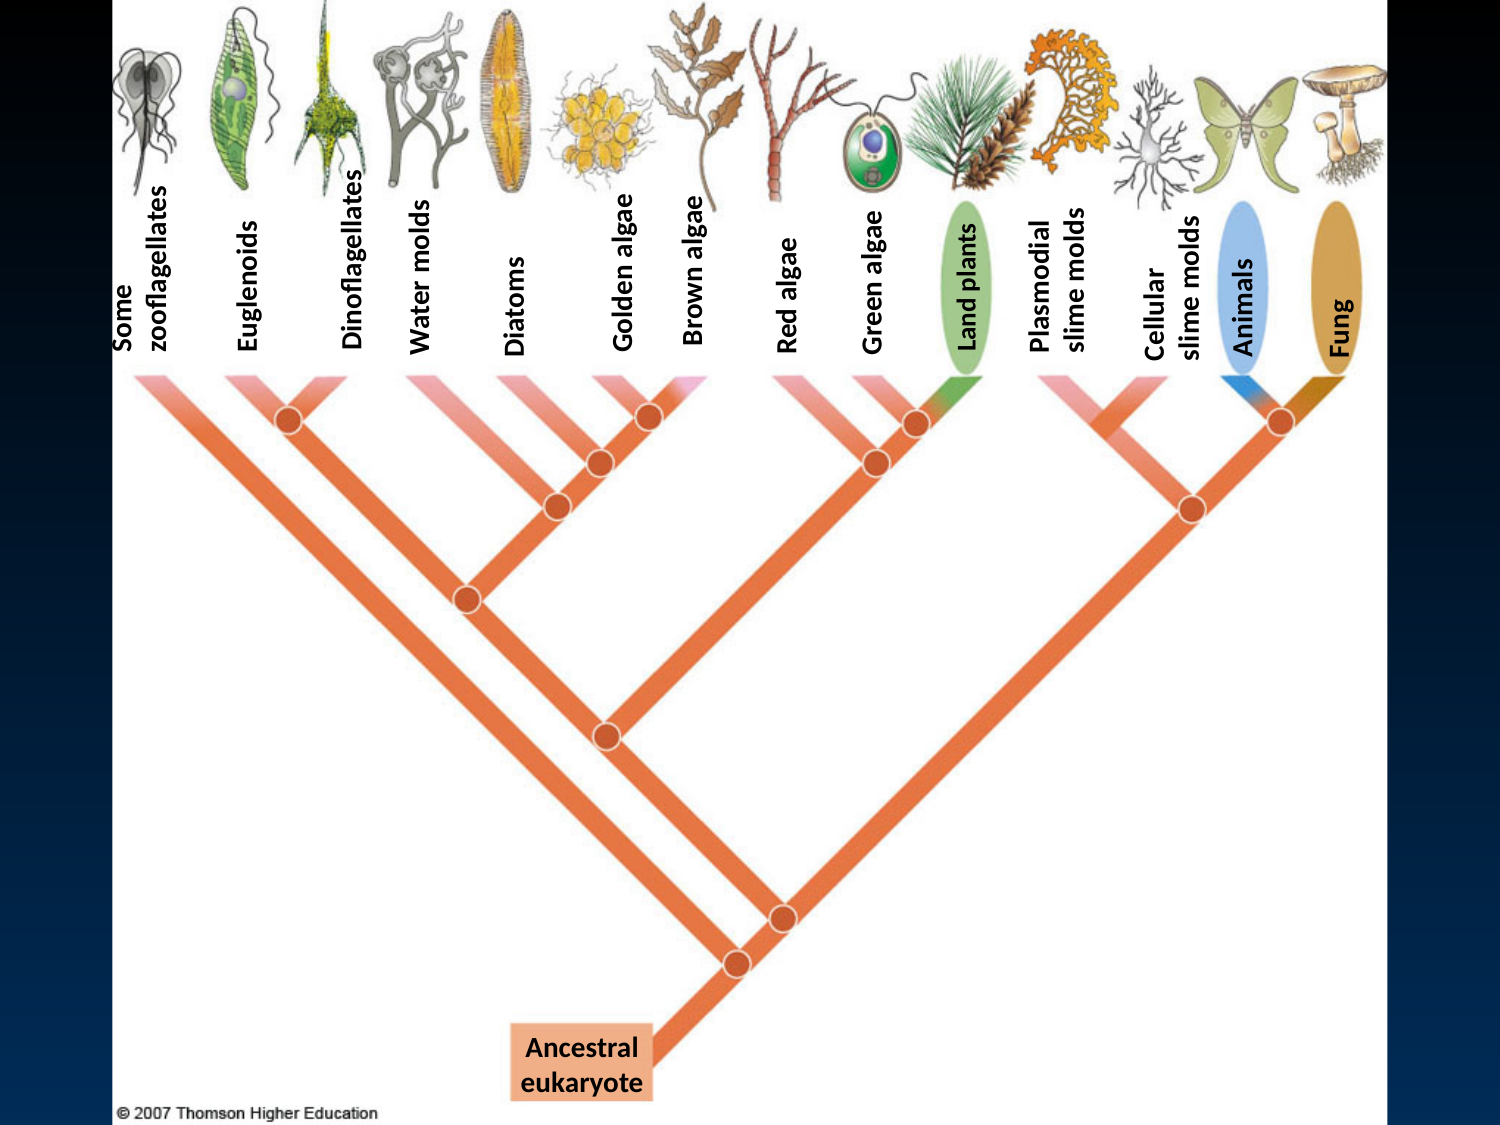

Some
zooflagellates
Dinoflagellates
Plasmodial
slime molds
Cellular
slime molds
Brown algae
Golden algae
Water molds
Green algae
Euglenoids
Land plants
Red algae
Diatoms
Animals
Fung
Ancestral
eukaryote